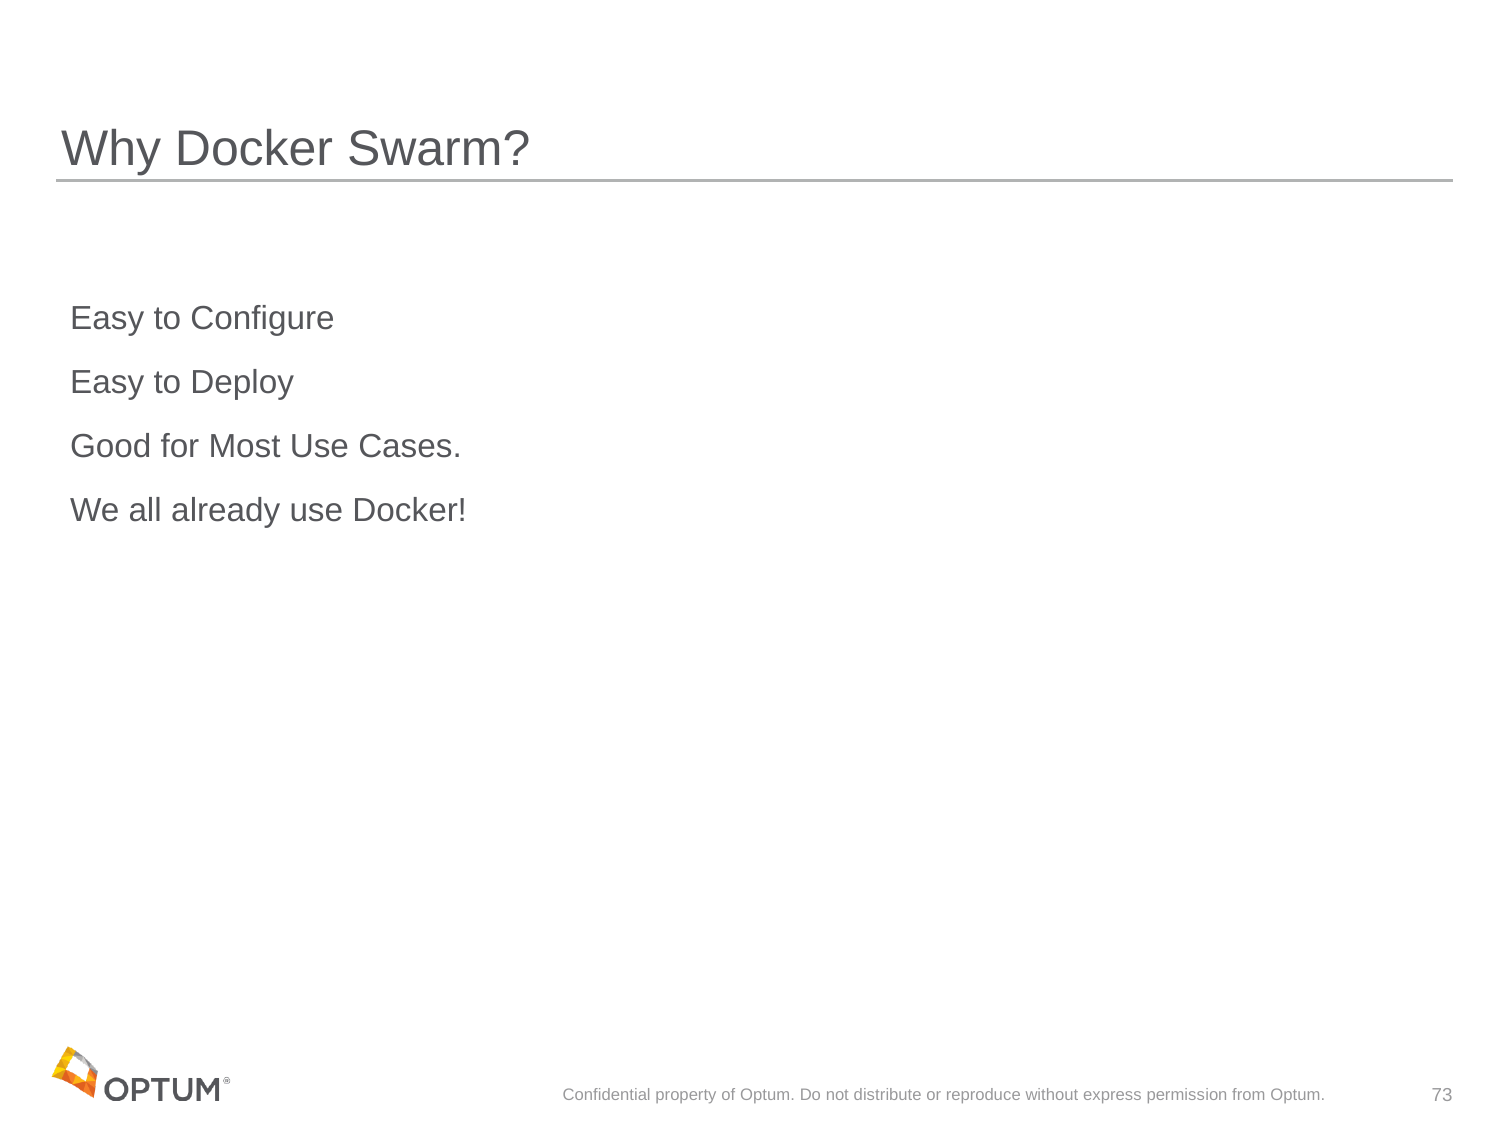

# Why Docker Swarm?
 Easy to Configure
 Easy to Deploy
 Good for Most Use Cases.
 We all already use Docker!
Confidential property of Optum. Do not distribute or reproduce without express permission from Optum.
73